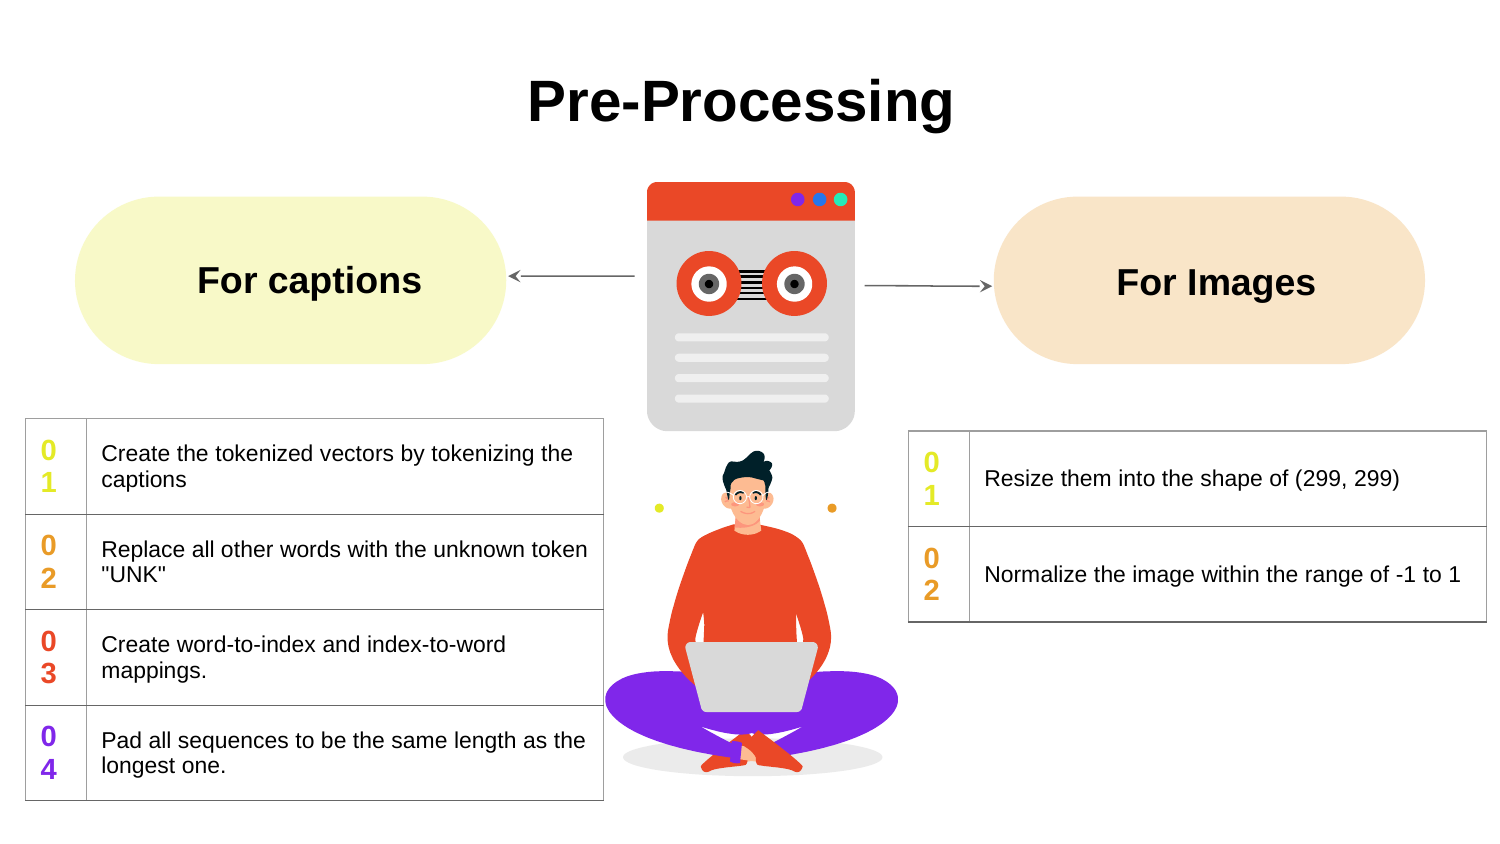

# Pre-Processing

For captions
For Images

| 01 | Create the tokenized vectors by tokenizing the captions |
| --- | --- |
| 02 | Replace all other words with the unknown token "UNK" |
| 03 | Create word-to-index and index-to-word mappings. |
| 04 | Pad all sequences to be the same length as the longest one. |
| 01 | Resize them into the shape of (299, 299) |
| --- | --- |
| 02 | Normalize the image within the range of -1 to 1 |